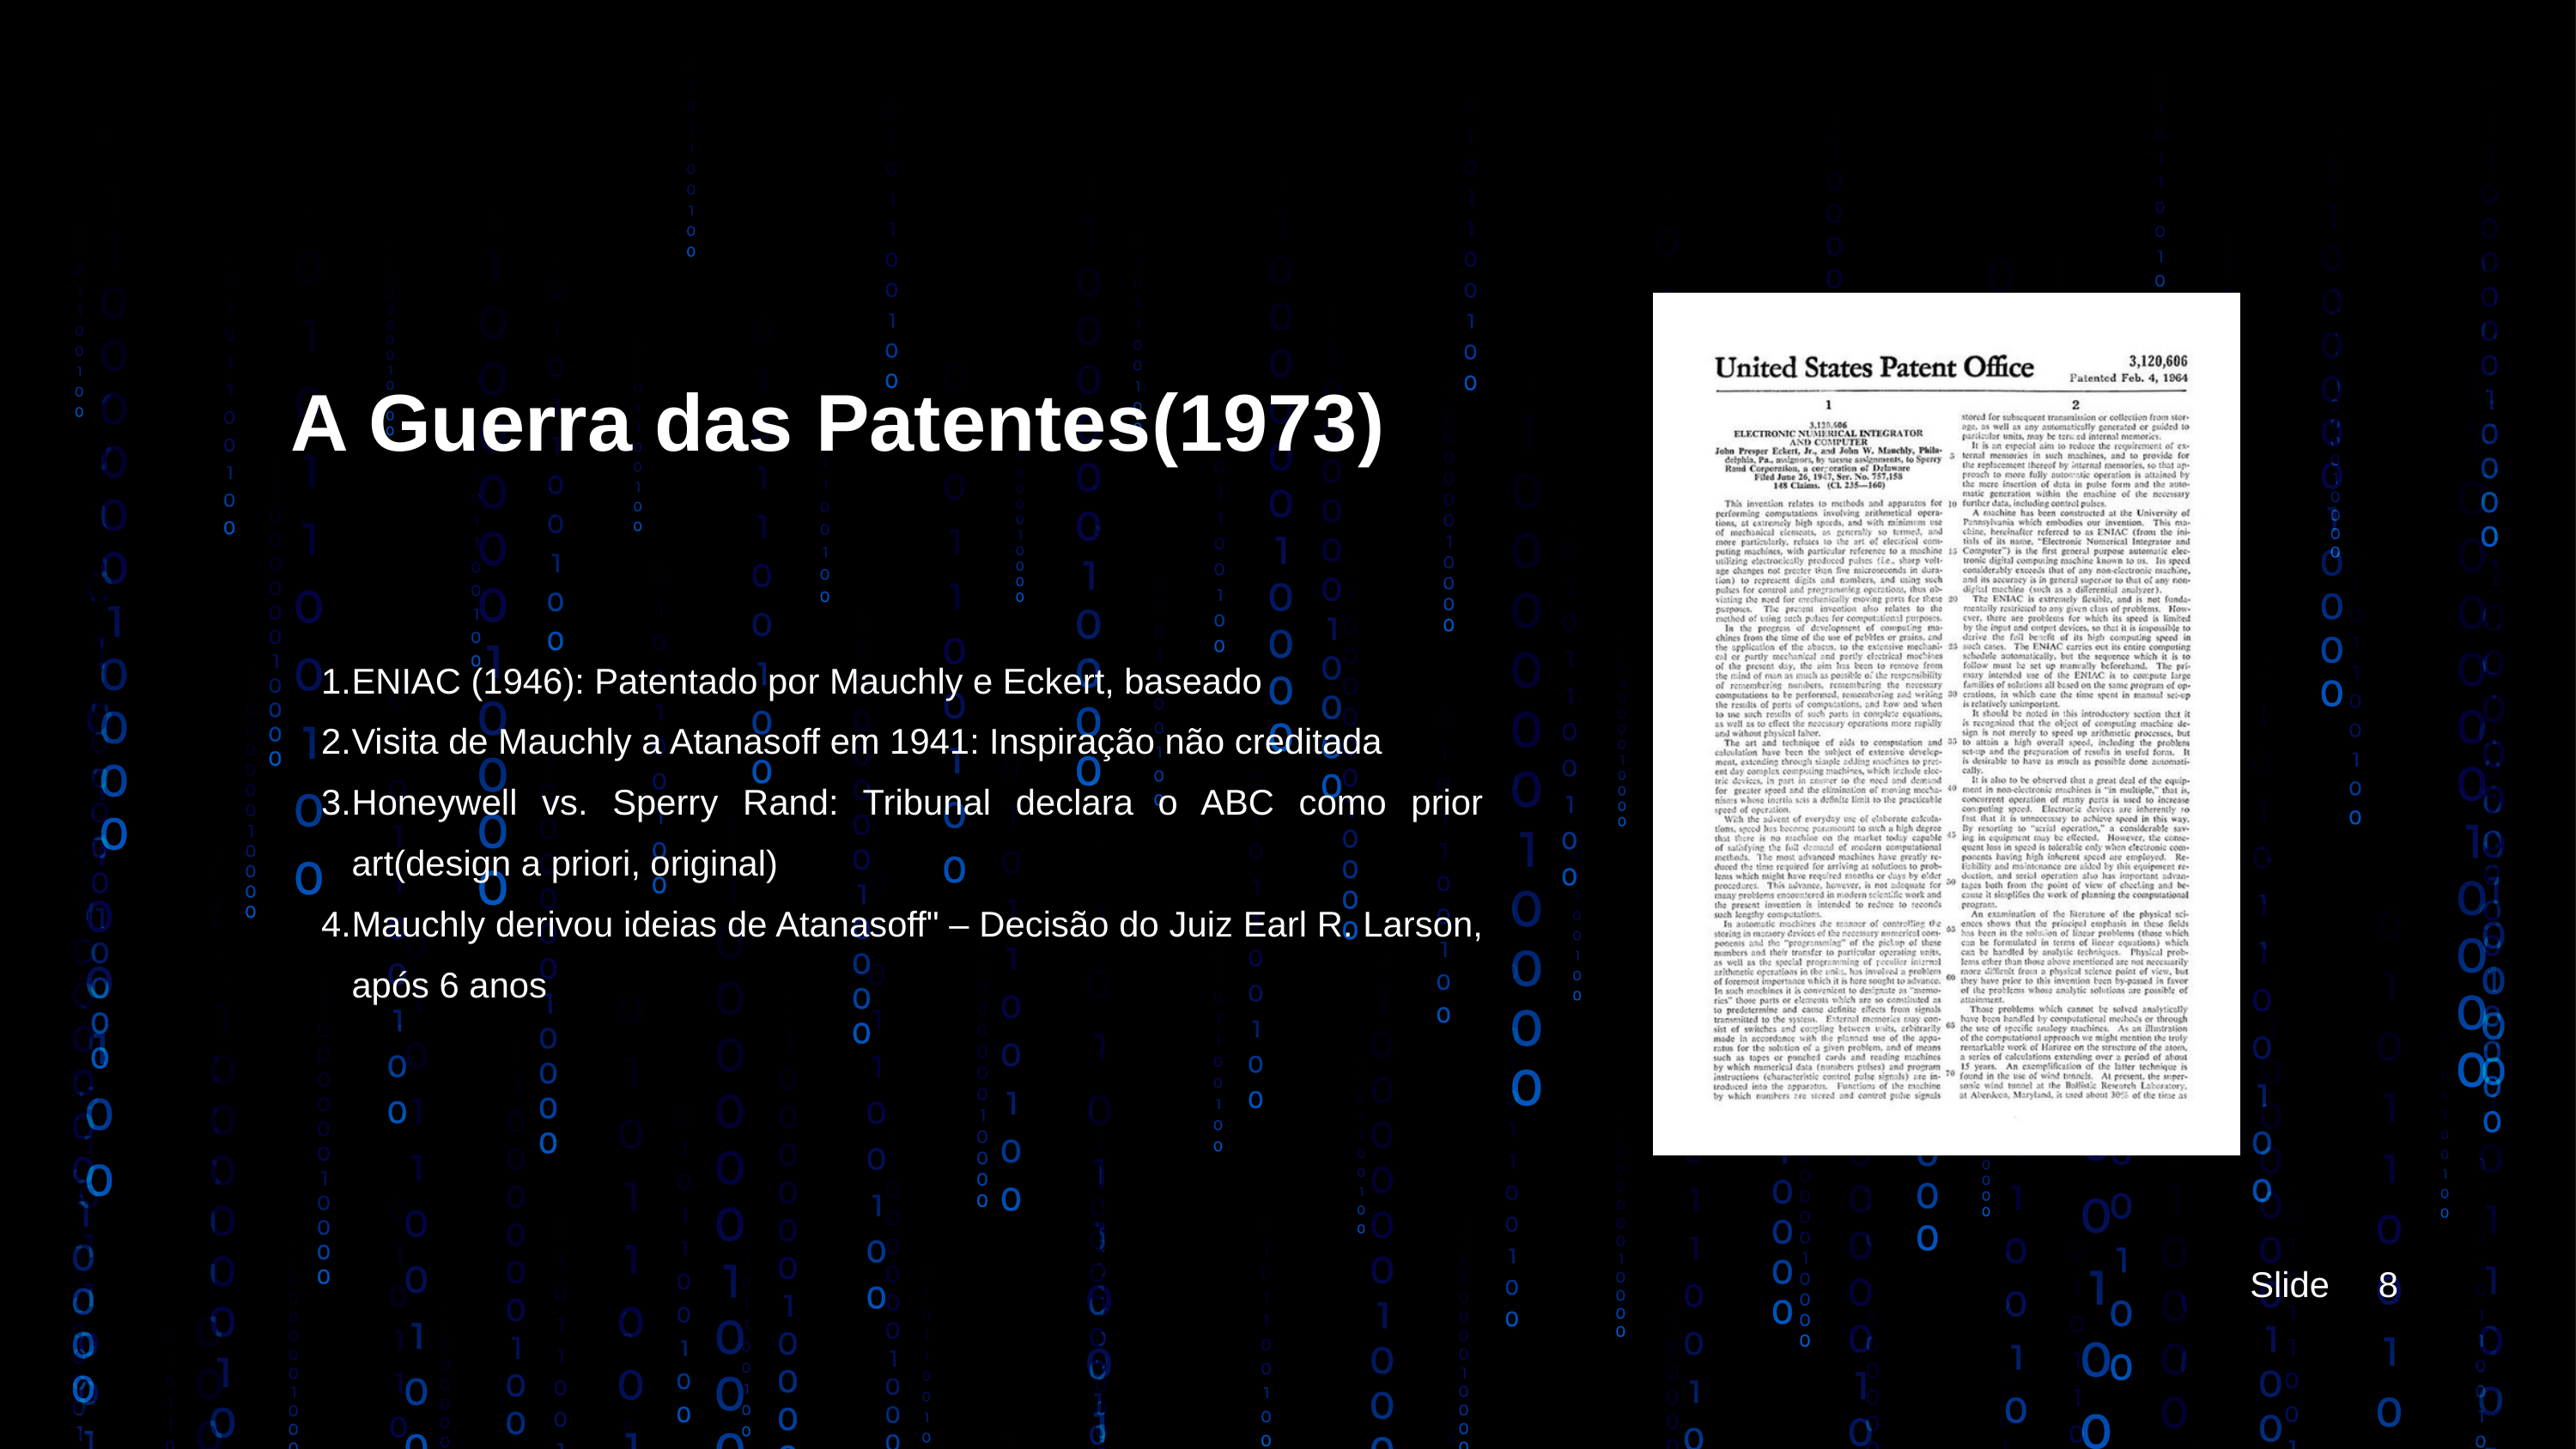

A Guerra das Patentes(1973)
ENIAC (1946): Patentado por Mauchly e Eckert, baseado
Visita de Mauchly a Atanasoff em 1941: Inspiração não creditada
Honeywell vs. Sperry Rand: Tribunal declara o ABC como prior art(design a priori, original)
Mauchly derivou ideias de Atanasoff" – Decisão do Juiz Earl R. Larson, após 6 anos

Slide
8